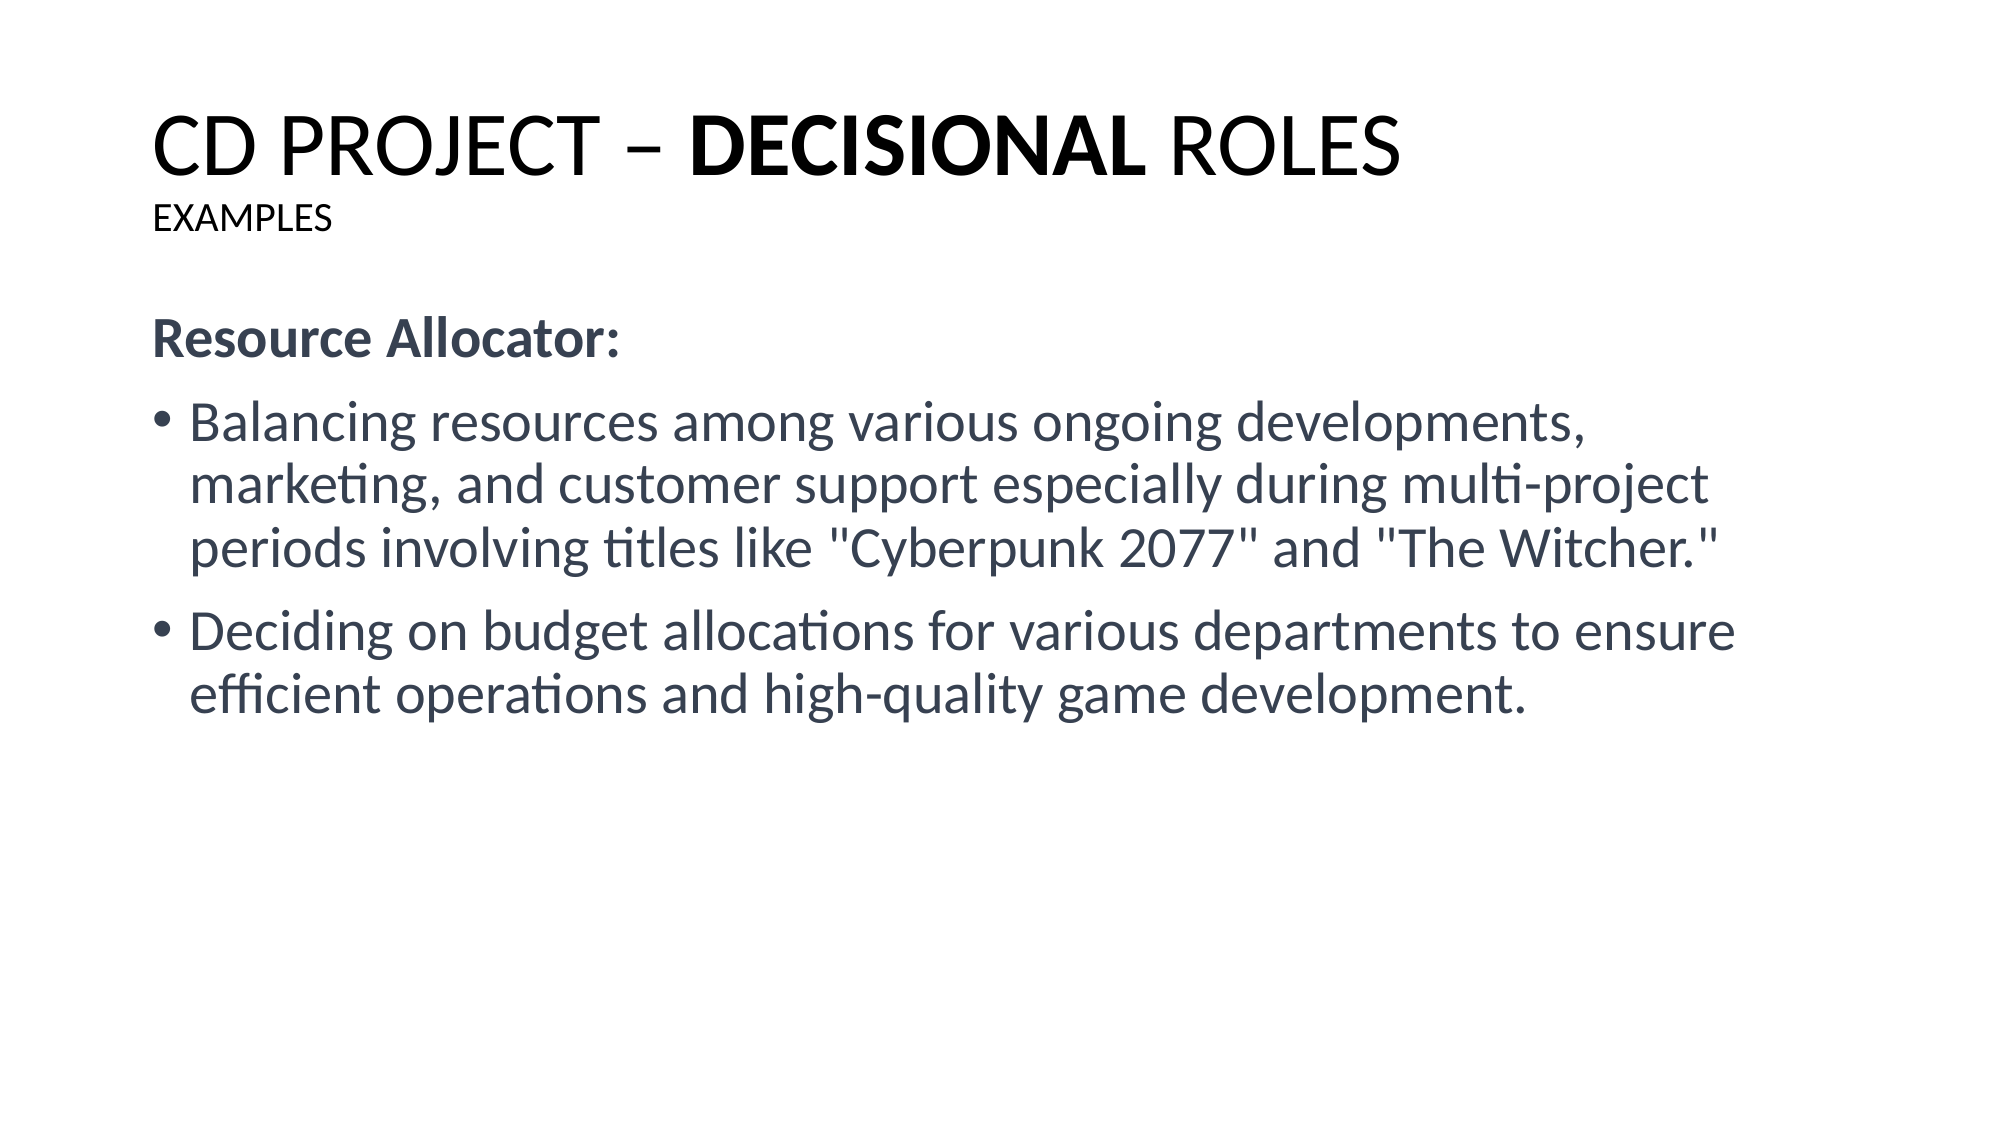

# CD PROJECT – DECISIONAL ROLES EXAMPLES
Resource Allocator:
Balancing resources among various ongoing developments, marketing, and customer support especially during multi-project periods involving titles like "Cyberpunk 2077" and "The Witcher."
Deciding on budget allocations for various departments to ensure efficient operations and high-quality game development.